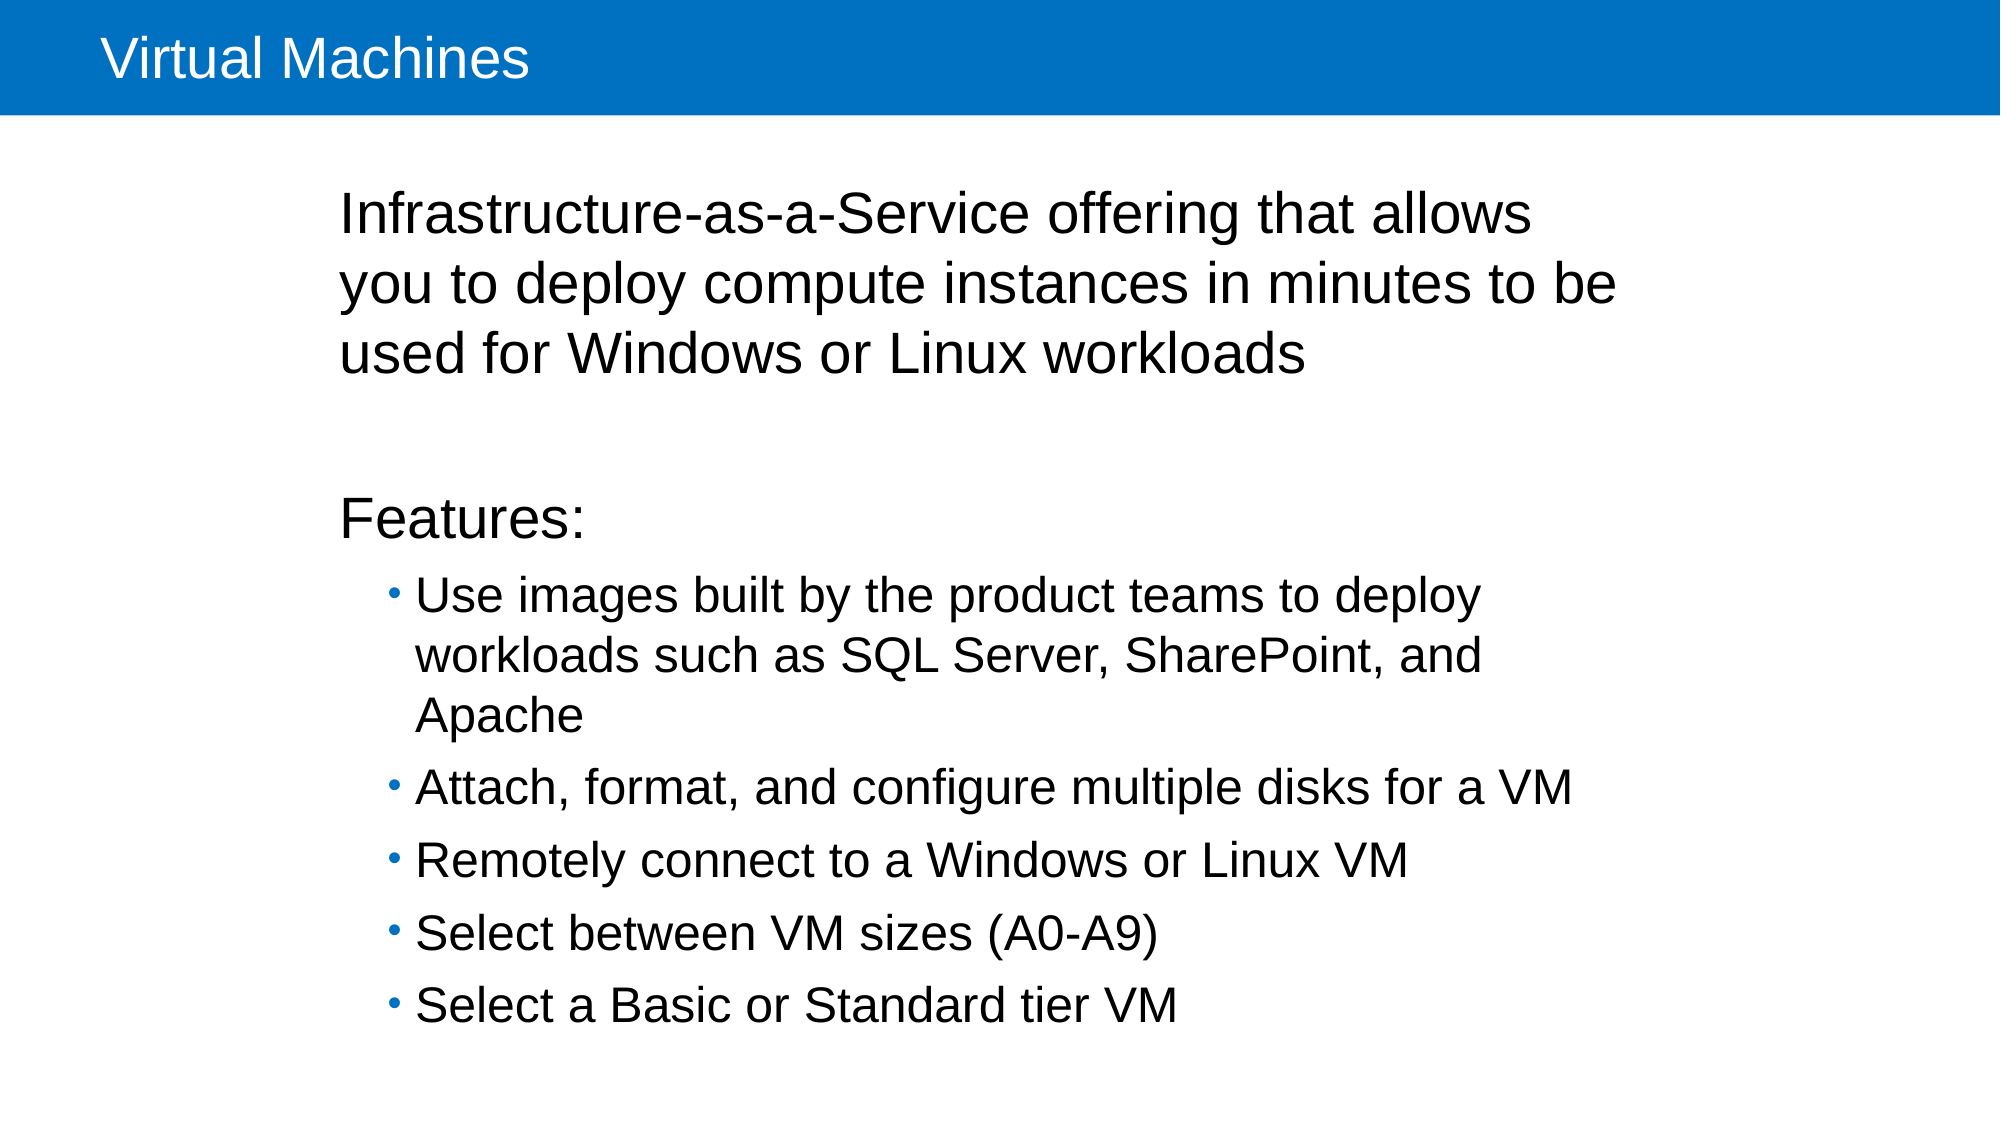

# Virtual Machines
Infrastructure-as-a-Service offering that allows you to deploy compute instances in minutes to be used for Windows or Linux workloads

Features:
Use images built by the product teams to deploy workloads such as SQL Server, SharePoint, and Apache
Attach, format, and configure multiple disks for a VM
Remotely connect to a Windows or Linux VM
Select between VM sizes (A0-A9)
Select a Basic or Standard tier VM